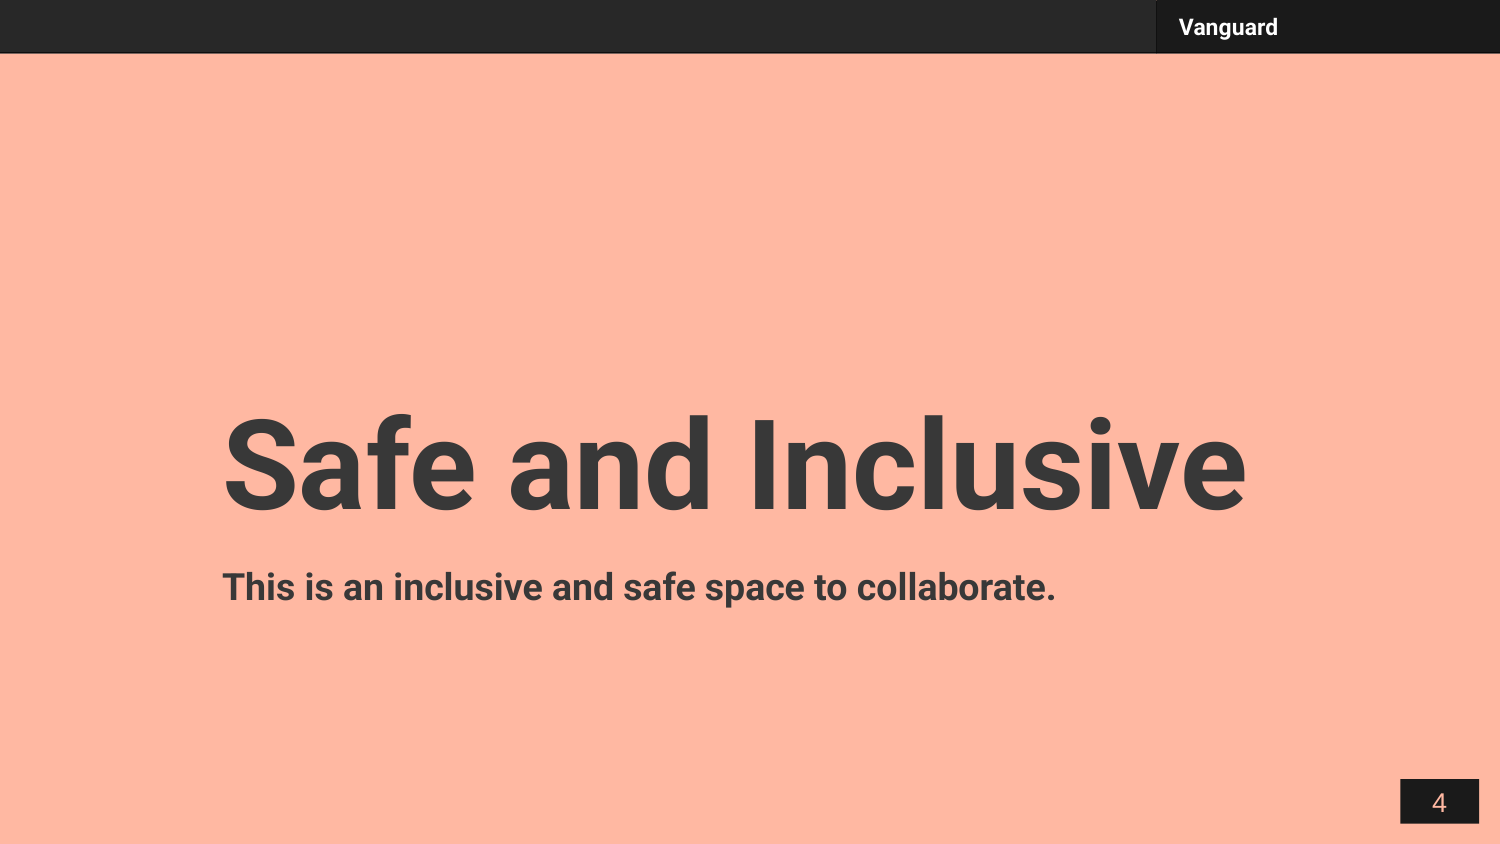

# Safe and Inclusive
This is an inclusive and safe space to collaborate.
4